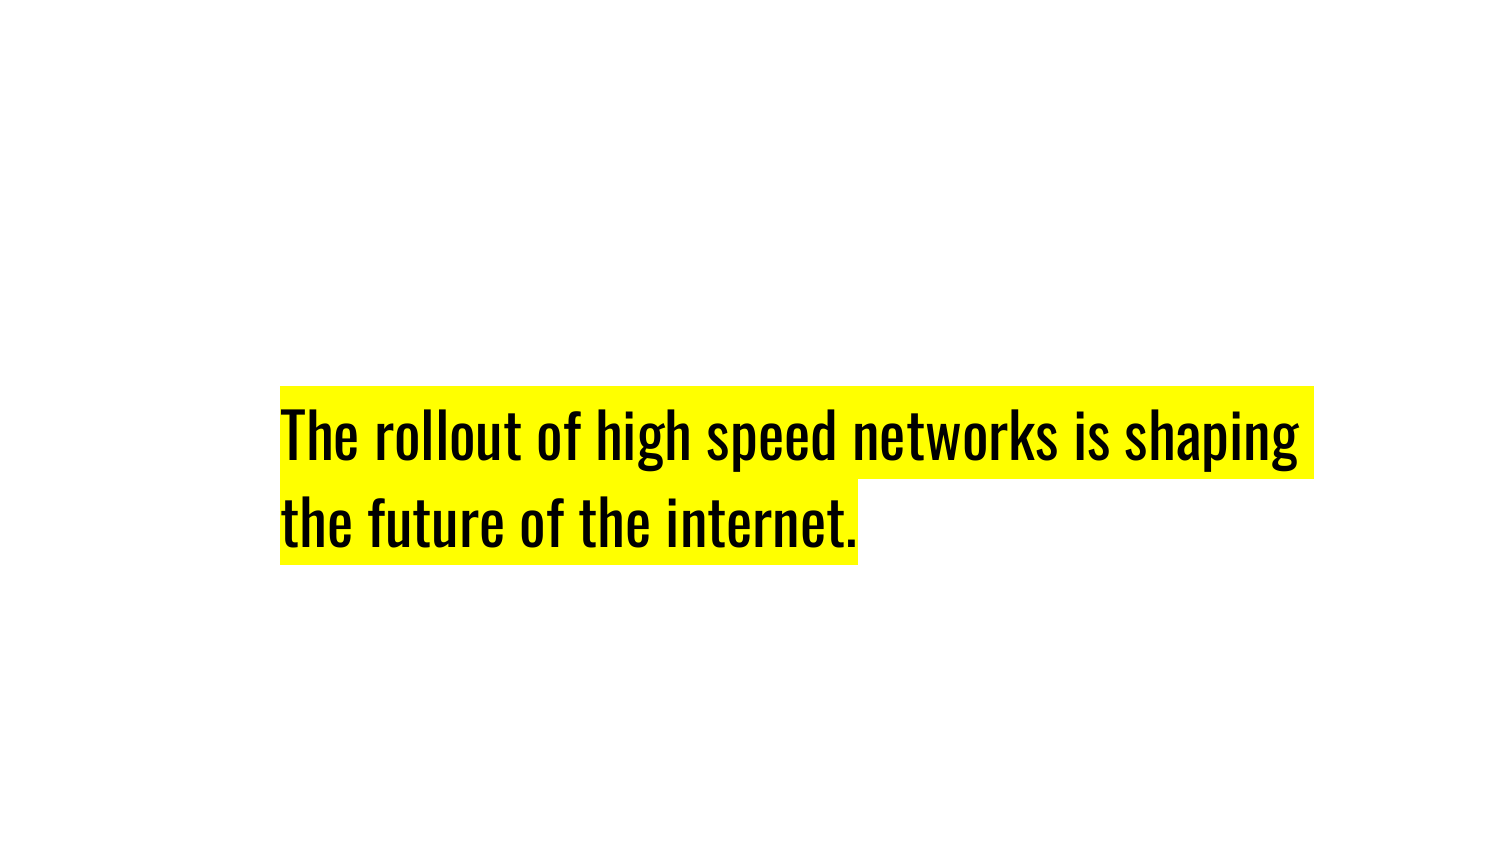

# The rollout of high speed networks is shaping the future of the internet.